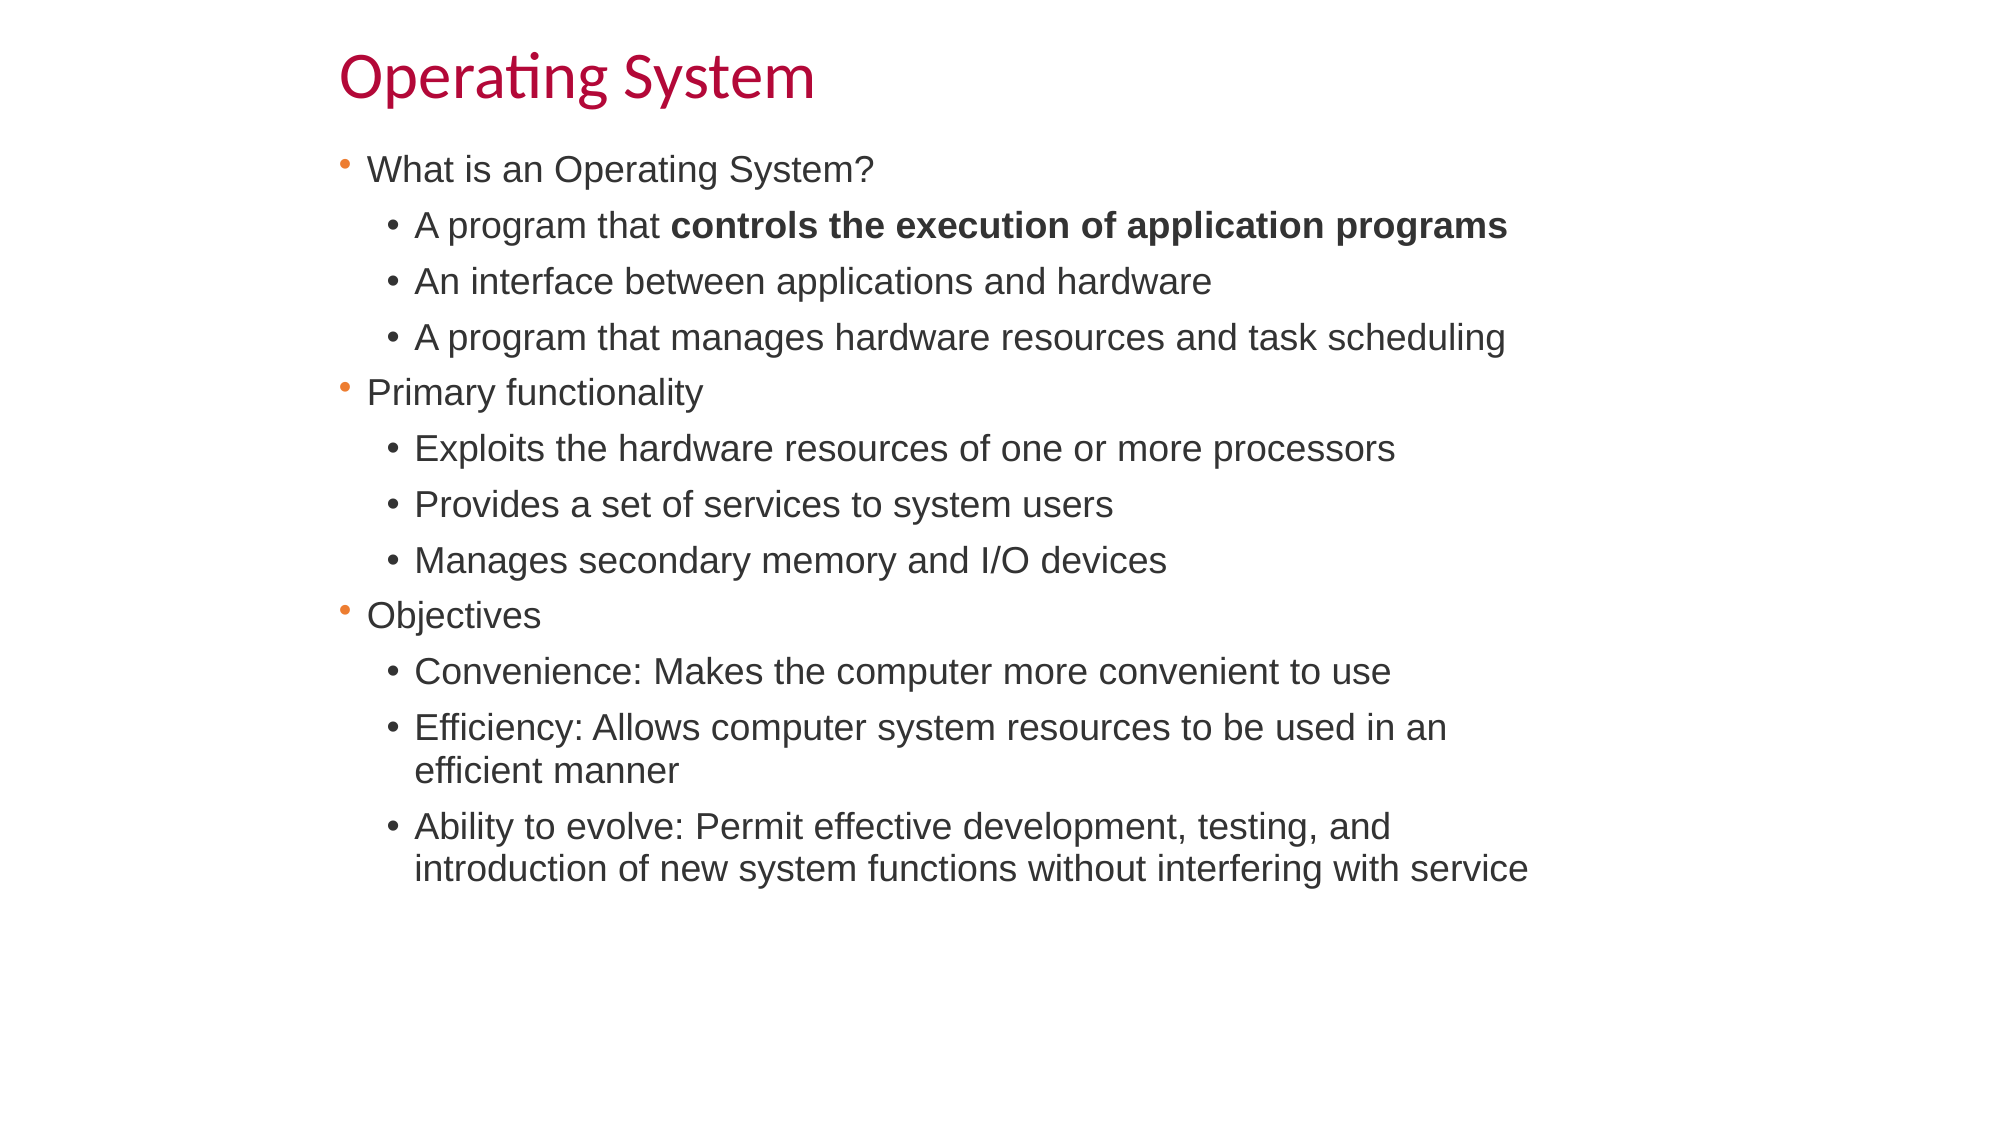

Operating System
What is an Operating System?
A program that controls the execution of application programs
An interface between applications and hardware
A program that manages hardware resources and task scheduling
Primary functionality
Exploits the hardware resources of one or more processors
Provides a set of services to system users
Manages secondary memory and I/O devices
Objectives
Convenience: Makes the computer more convenient to use
Efficiency: Allows computer system resources to be used in an efficient manner
Ability to evolve: Permit effective development, testing, and introduction of new system functions without interfering with service